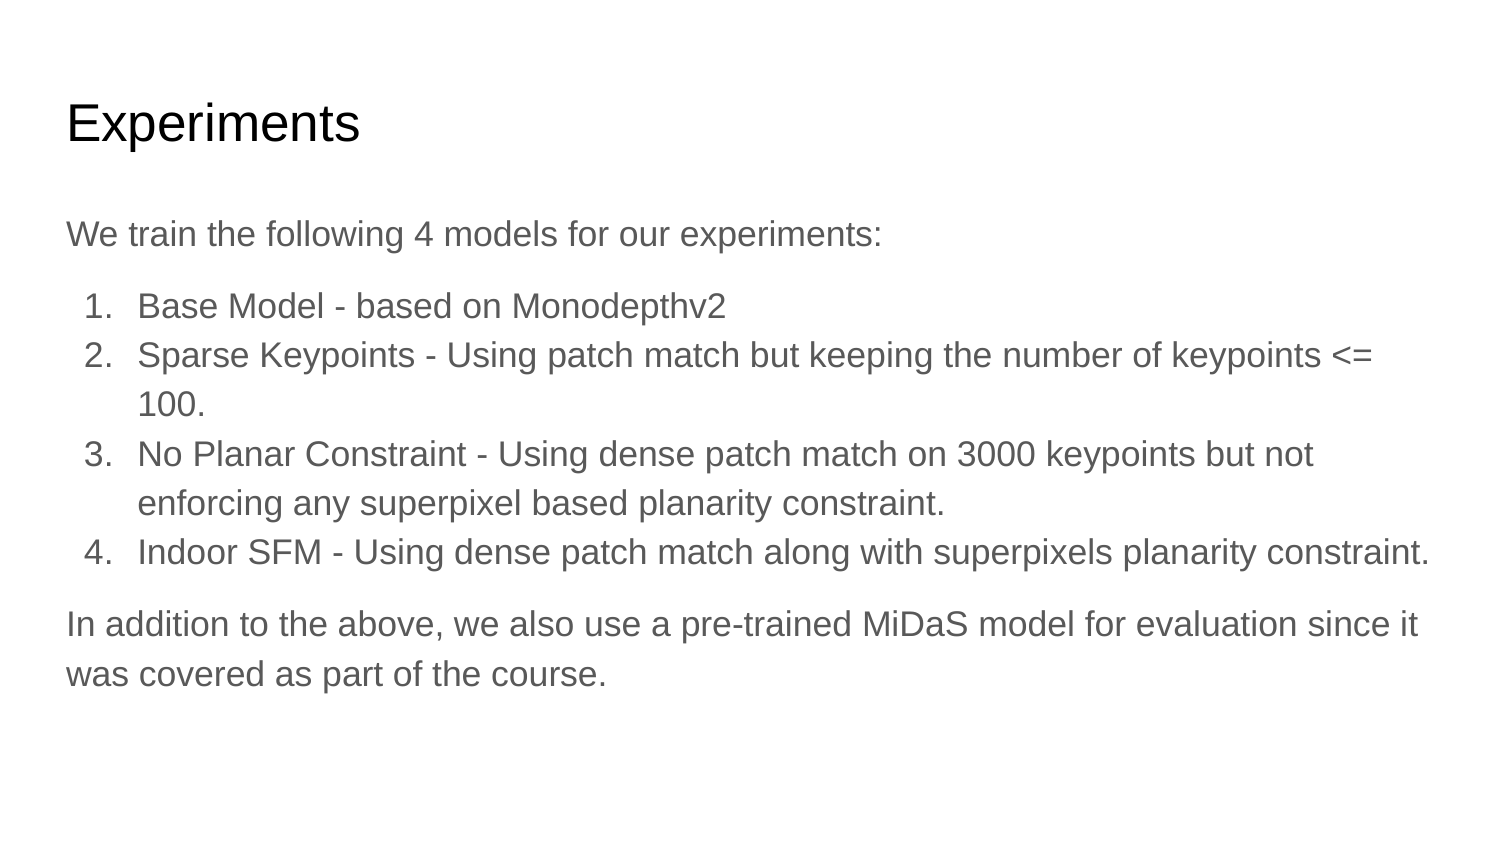

# Experiments
We train the following 4 models for our experiments:
Base Model - based on Monodepthv2
Sparse Keypoints - Using patch match but keeping the number of keypoints <= 100.
No Planar Constraint - Using dense patch match on 3000 keypoints but not enforcing any superpixel based planarity constraint.
Indoor SFM - Using dense patch match along with superpixels planarity constraint.
In addition to the above, we also use a pre-trained MiDaS model for evaluation since it was covered as part of the course.